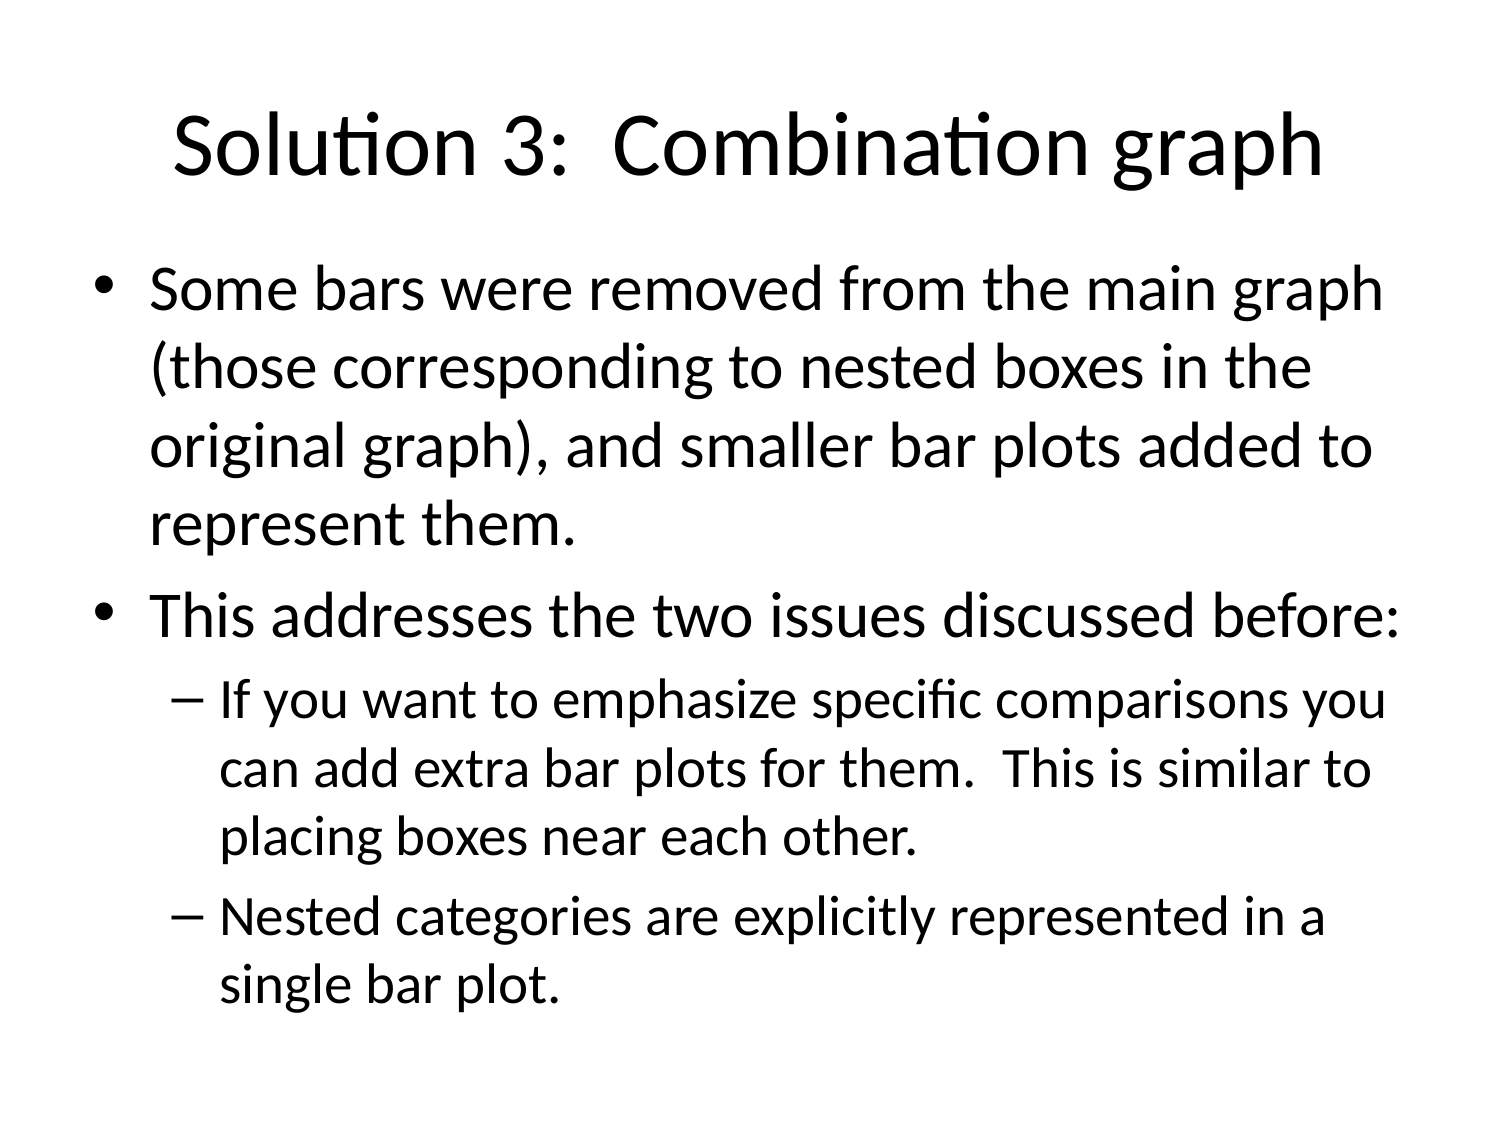

# Solution 3:  Combination graph
Some bars were removed from the main graph (those corresponding to nested boxes in the original graph), and smaller bar plots added to represent them.
This addresses the two issues discussed before:
If you want to emphasize specific comparisons you can add extra bar plots for them.  This is similar to placing boxes near each other.
Nested categories are explicitly represented in a single bar plot.